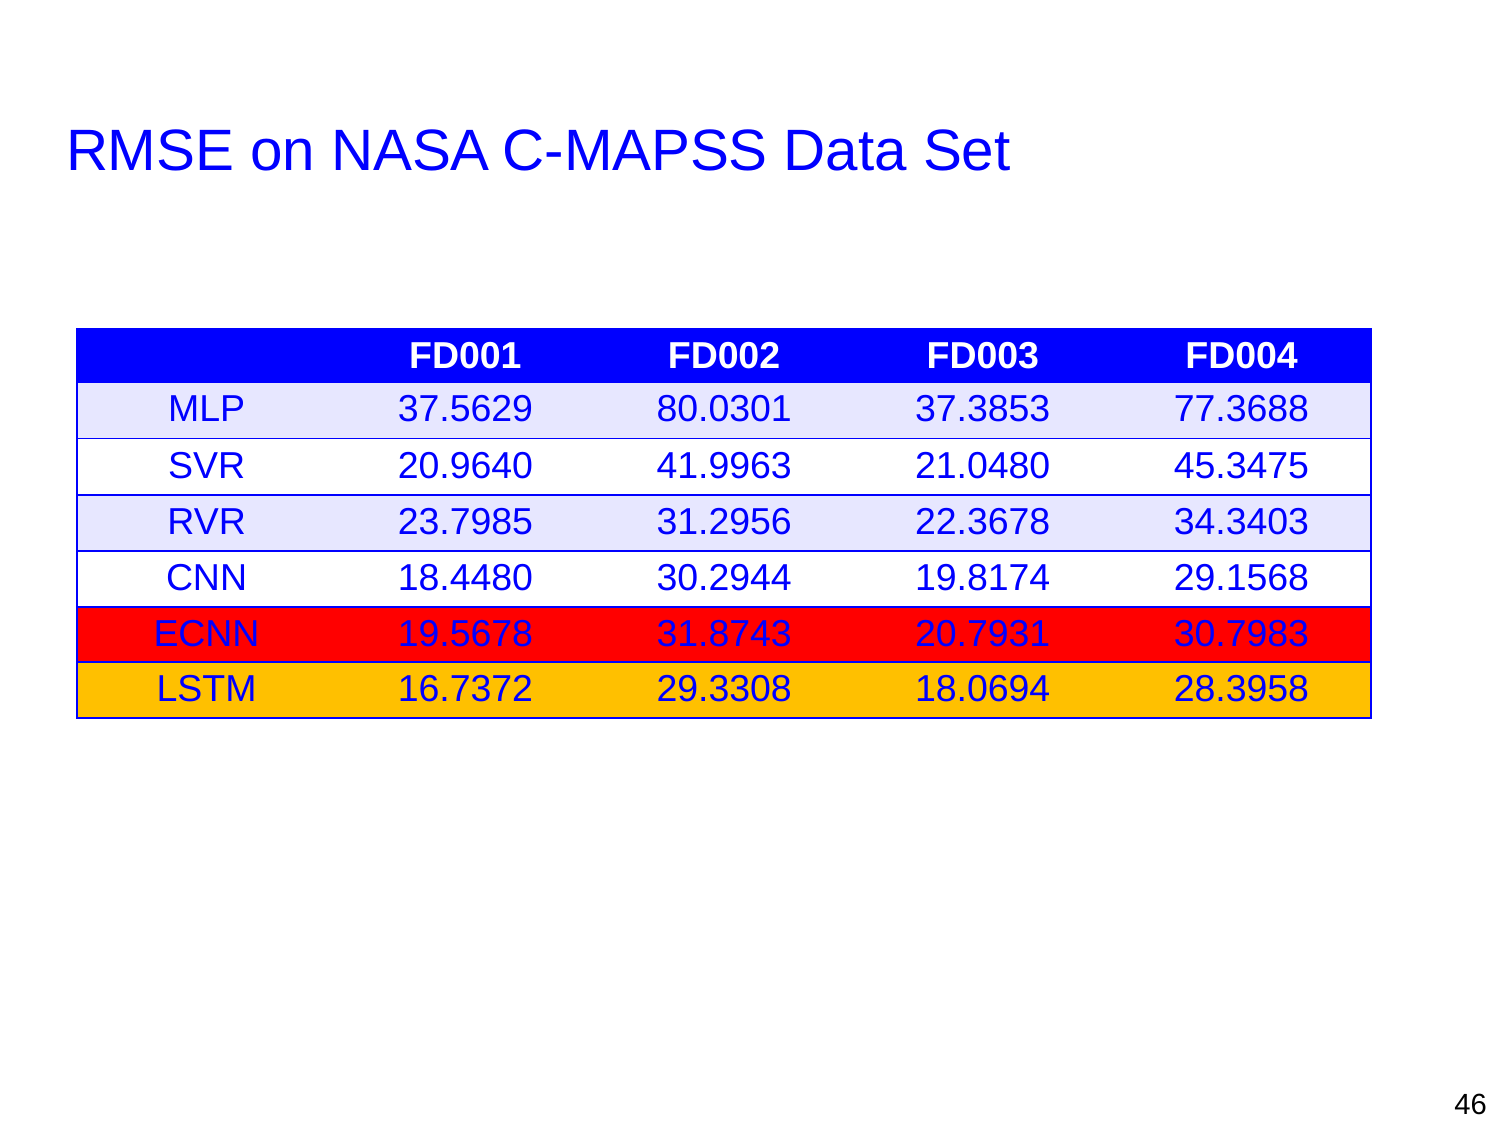

# RMSE on NASA C-MAPSS Data Set
|  | FD001 | FD002 | FD003 | FD004 |
| --- | --- | --- | --- | --- |
| MLP | 37.5629 | 80.0301 | 37.3853 | 77.3688 |
| SVR | 20.9640 | 41.9963 | 21.0480 | 45.3475 |
| RVR | 23.7985 | 31.2956 | 22.3678 | 34.3403 |
| CNN | 18.4480 | 30.2944 | 19.8174 | 29.1568 |
| ECNN | 19.5678 | 31.8743 | 20.7931 | 30.7983 |
| LSTM | 16.7372 | 29.3308 | 18.0694 | 28.3958 |
46